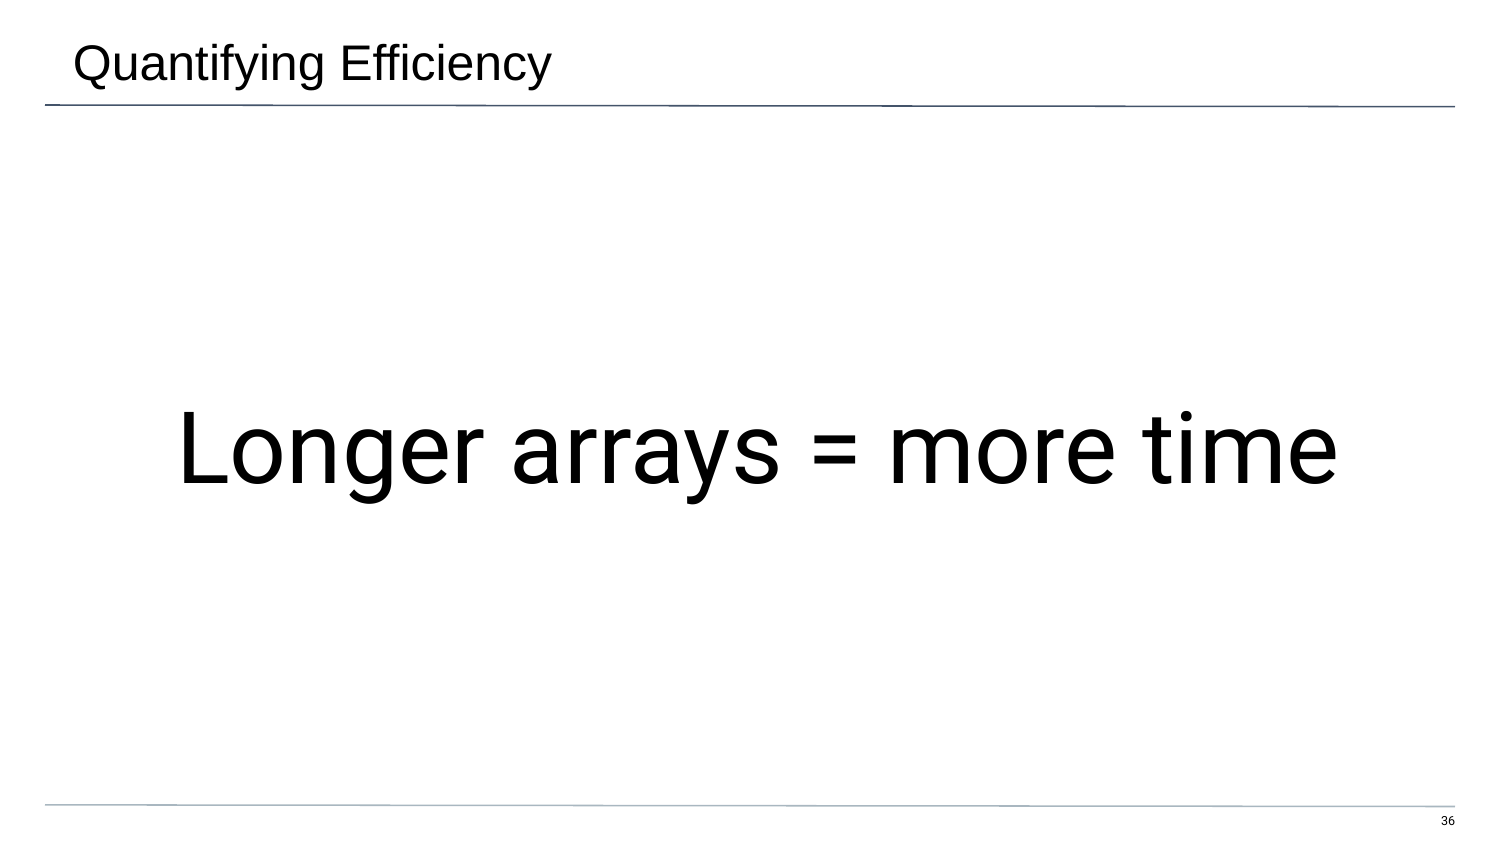

# Quantifying Efficiency

Longer arrays = more time